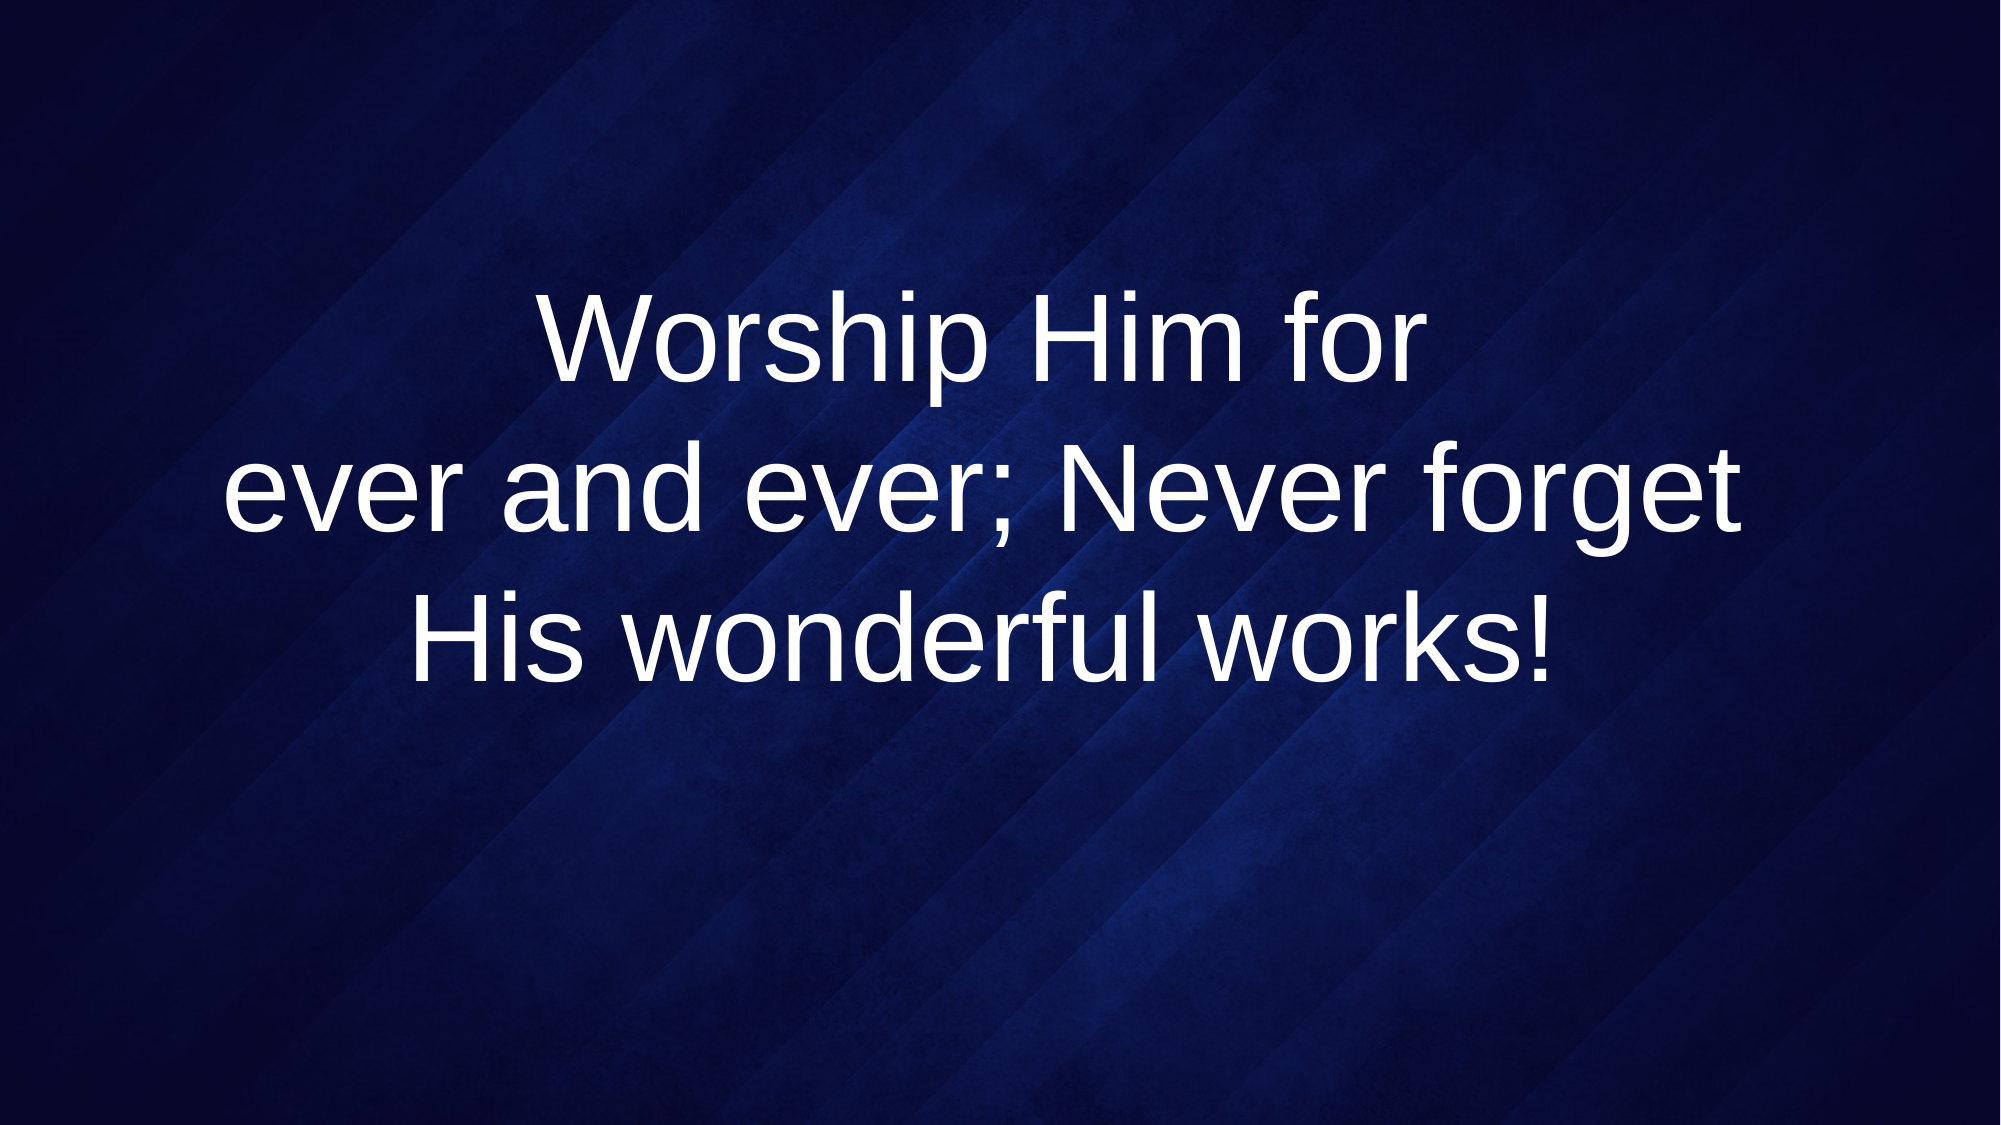

# Worship Him for ever and ever; Never forget His wonderful works!